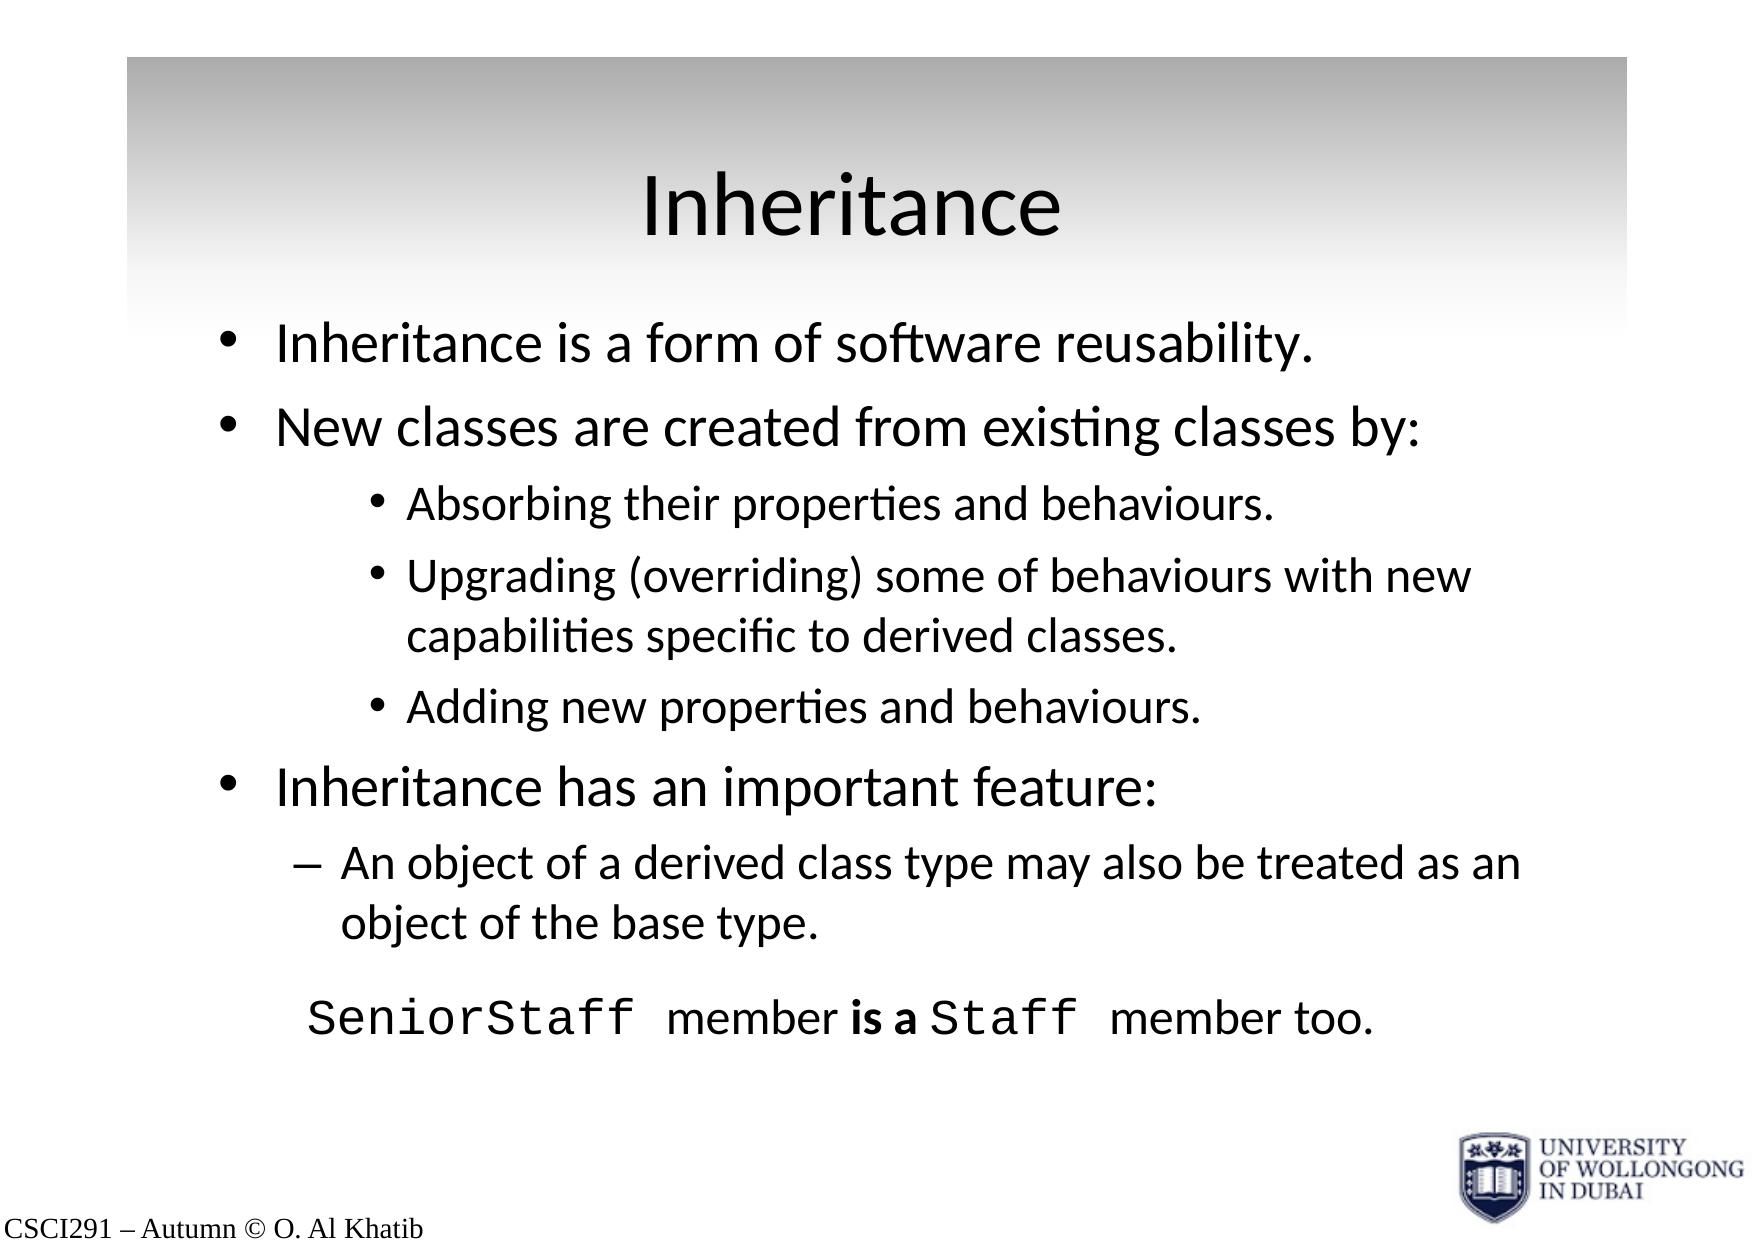

# Inheritance
Inheritance is a form of software reusability.
New classes are created from existing classes by:
Absorbing their properties and behaviours.
Upgrading (overriding) some of behaviours with new capabilities specific to derived classes.
Adding new properties and behaviours.
Inheritance has an important feature:
– An object of a derived class type may also be treated as an object of the base type.
SeniorStaff member is a Staff member too.